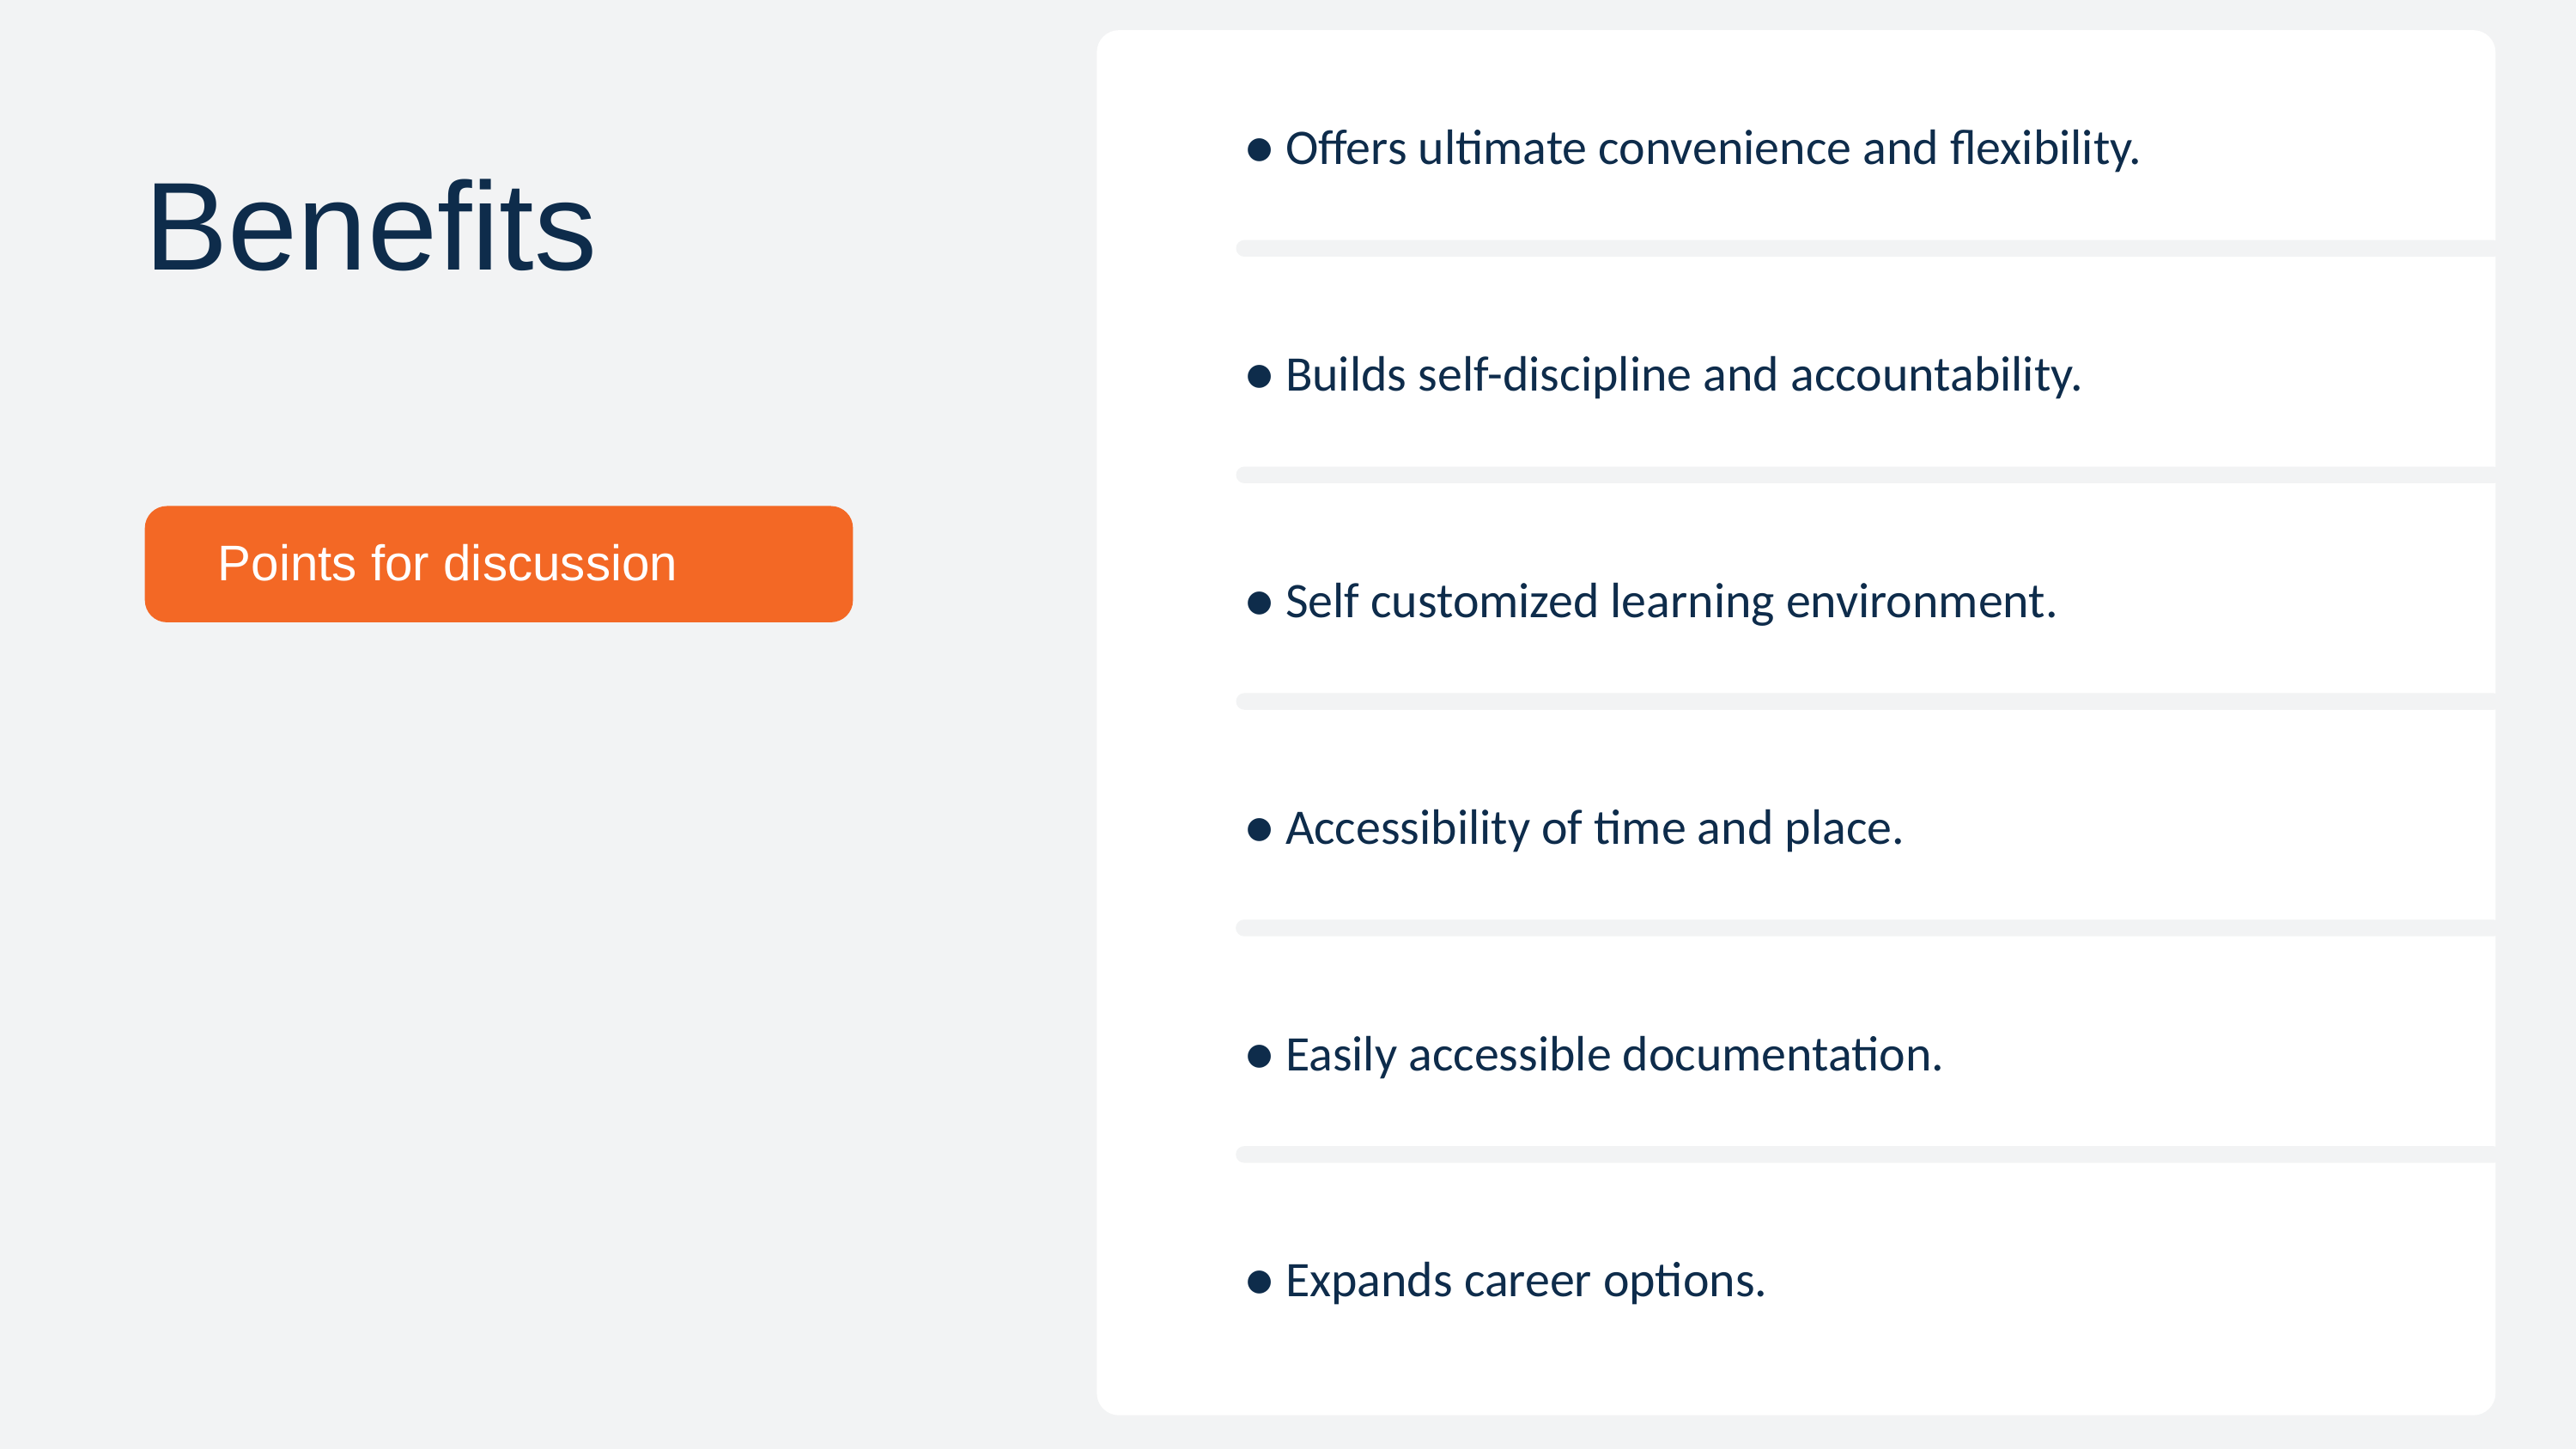

● Offers ultimate convenience and flexibility.

● Builds self-discipline and accountability.

● Self customized learning environment.

● Accessibility of time and place.

● Easily accessible documentation.

● Expands career options.
Benefits

Points for discussion